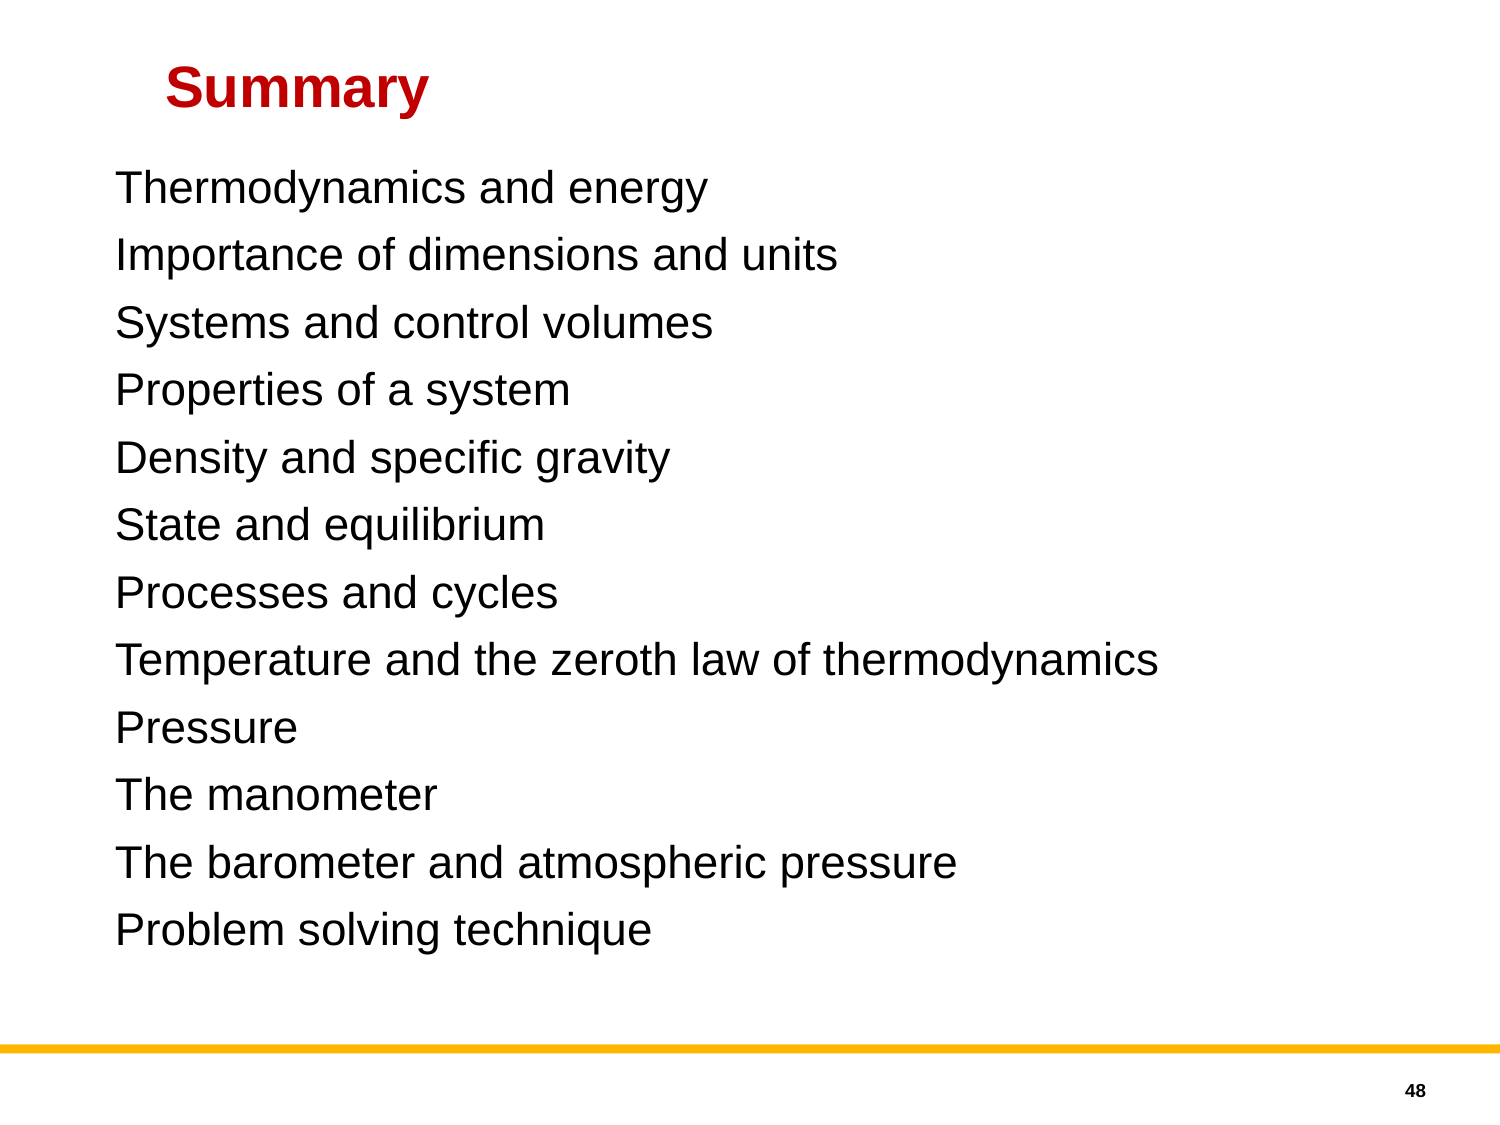

# Summary
Thermodynamics and energy
Importance of dimensions and units
Systems and control volumes
Properties of a system
Density and specific gravity
State and equilibrium
Processes and cycles
Temperature and the zeroth law of thermodynamics
Pressure
The manometer
The barometer and atmospheric pressure
Problem solving technique
48